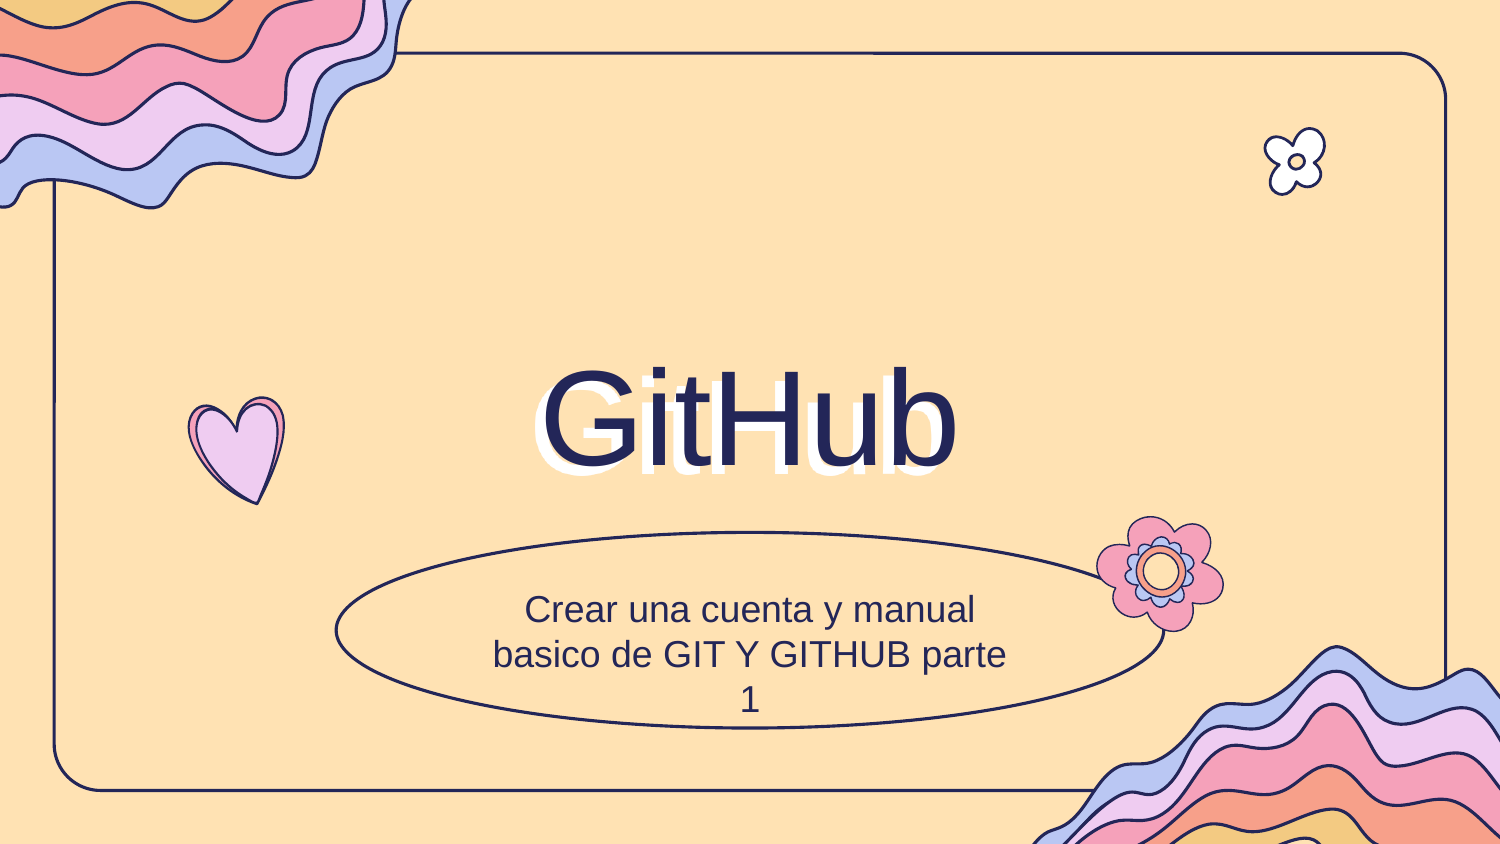

# GitHub

Crear una cuenta y manual basico de GIT Y GITHUB parte 1